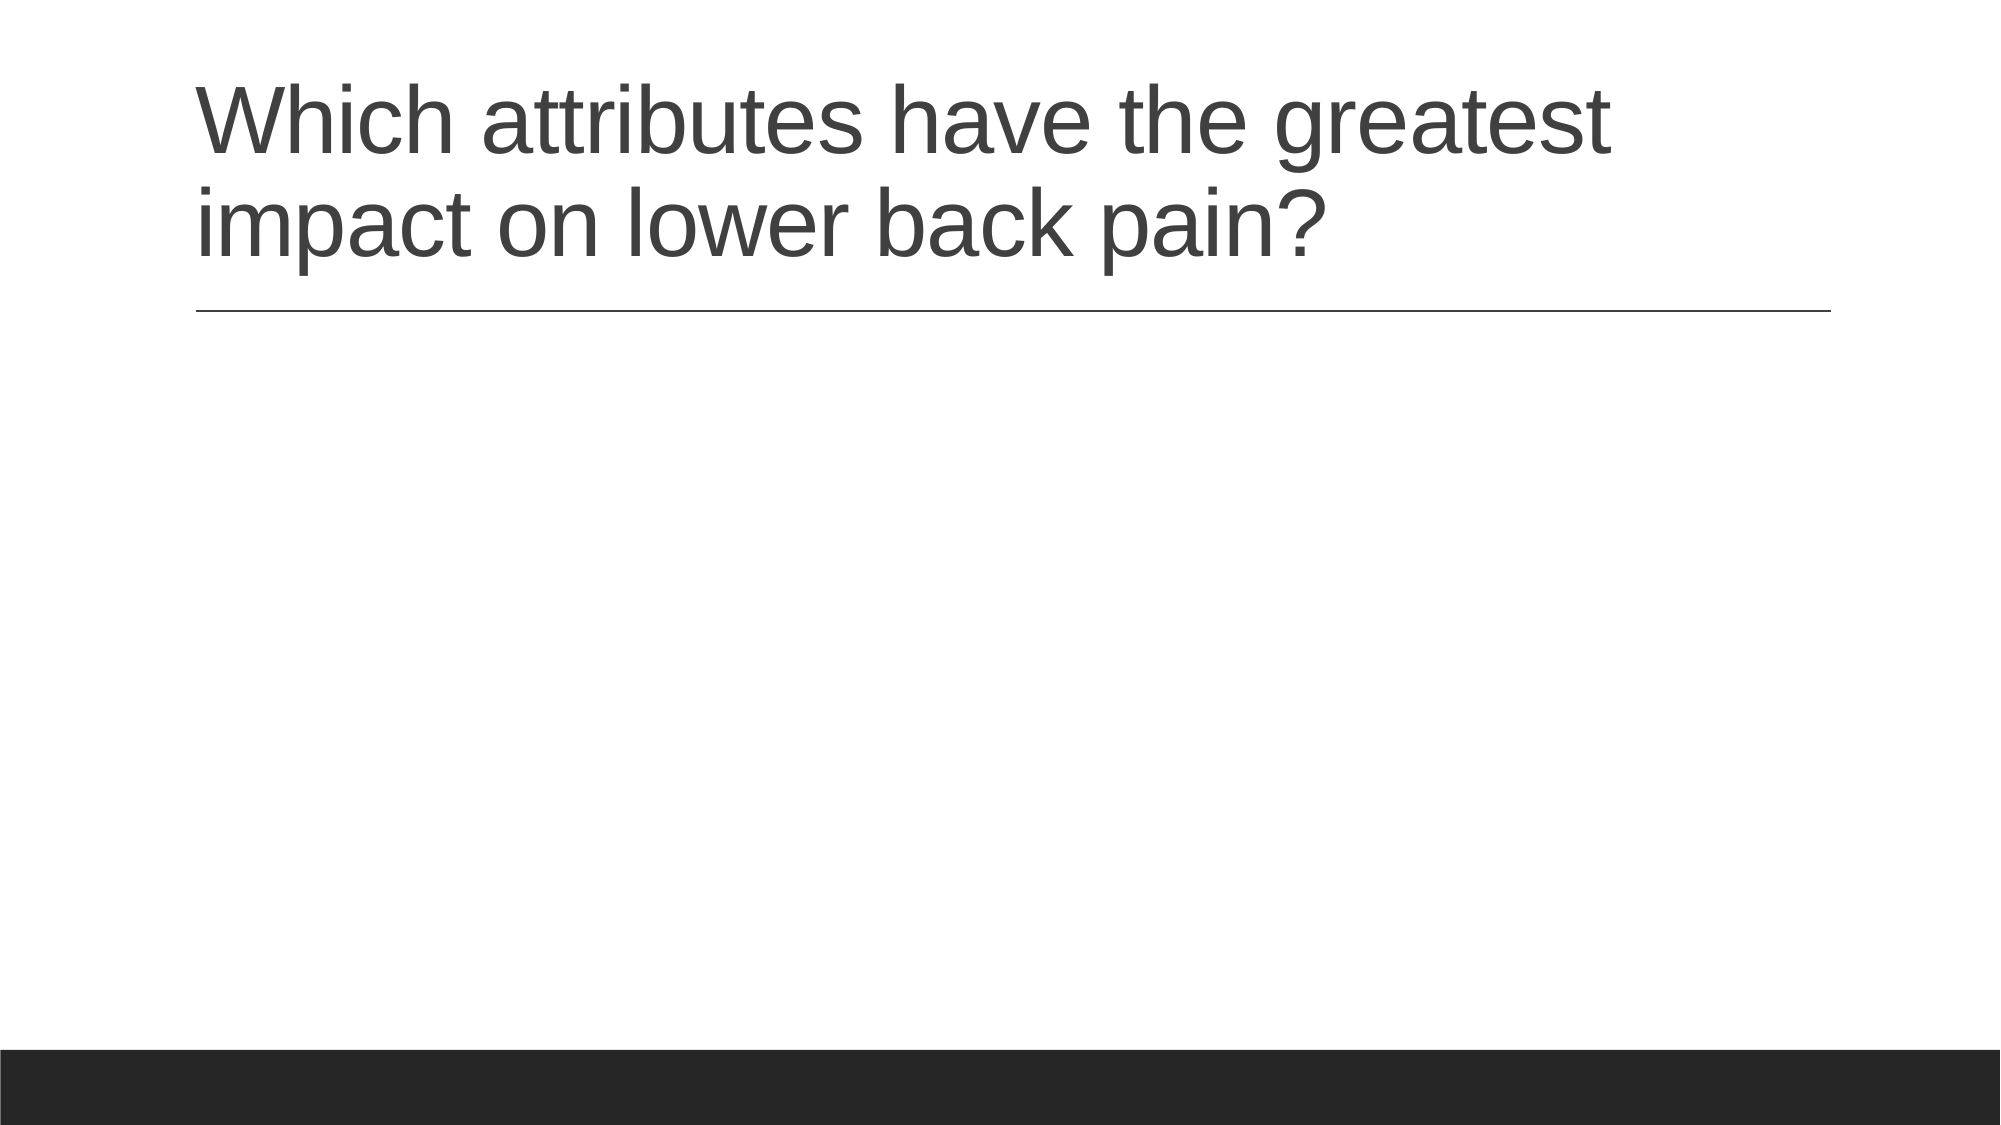

# Which attributes have the greatest impact on lower back pain?